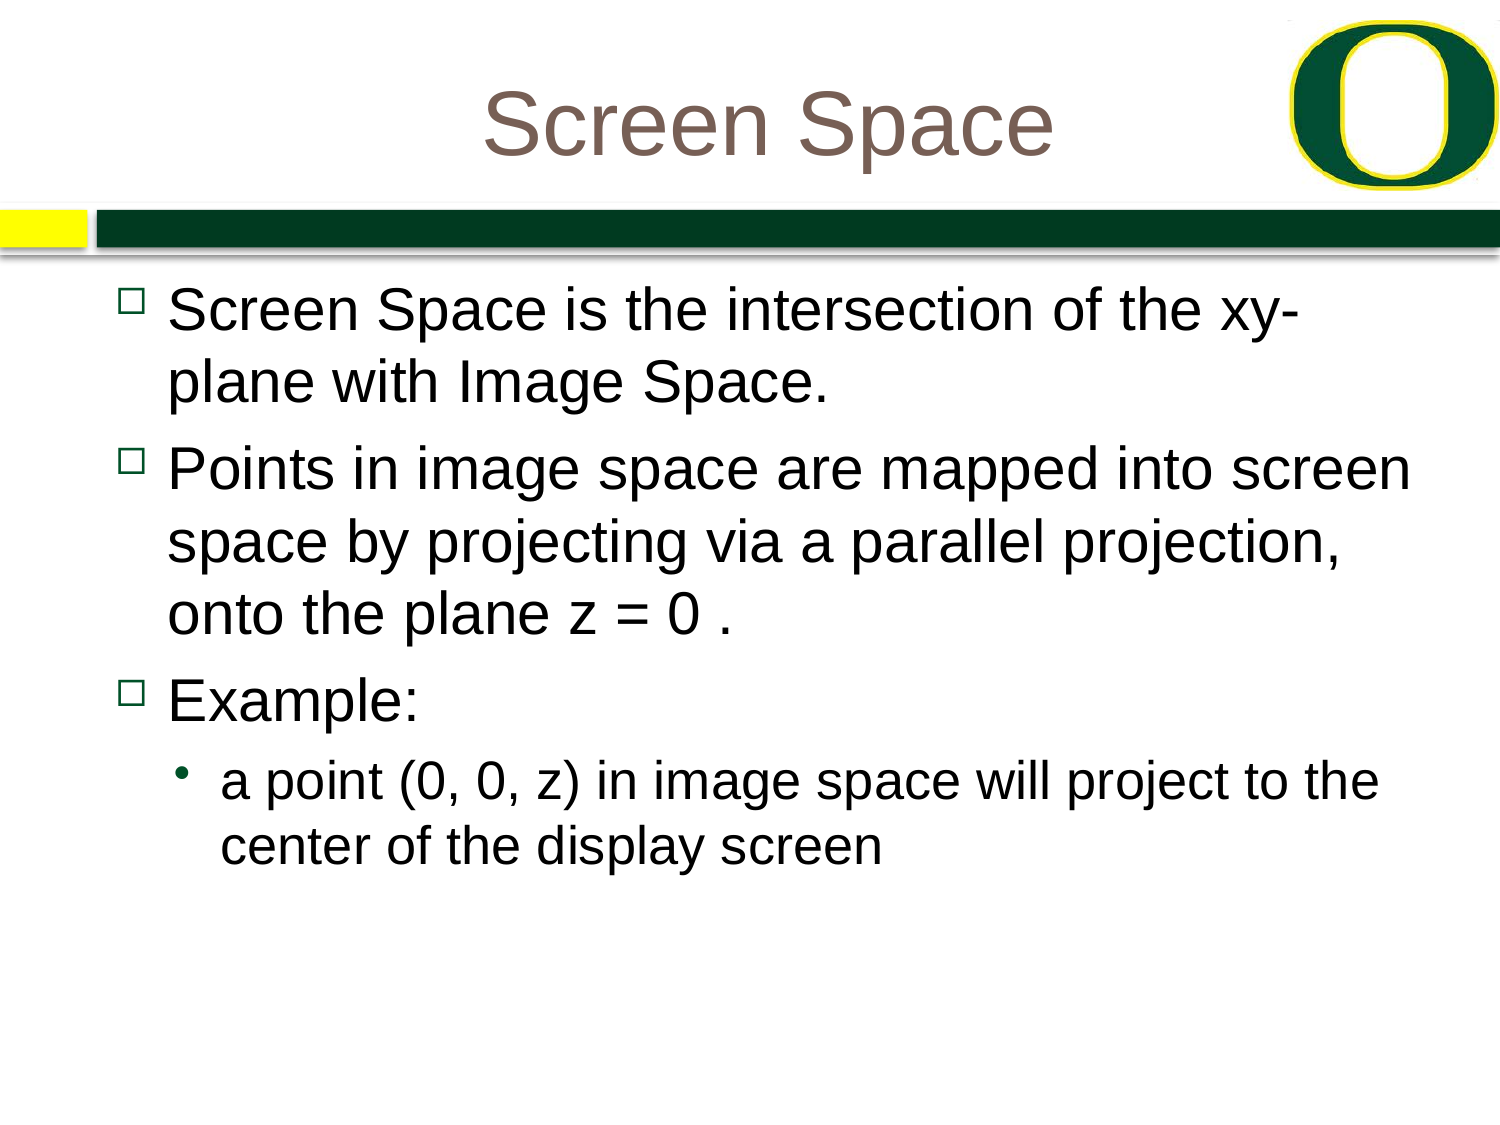

# Screen Space
Screen Space is the intersection of the xy-plane with Image Space.
Points in image space are mapped into screen space by projecting via a parallel projection, onto the plane z = 0 .
Example:
a point (0, 0, z) in image space will project to the center of the display screen